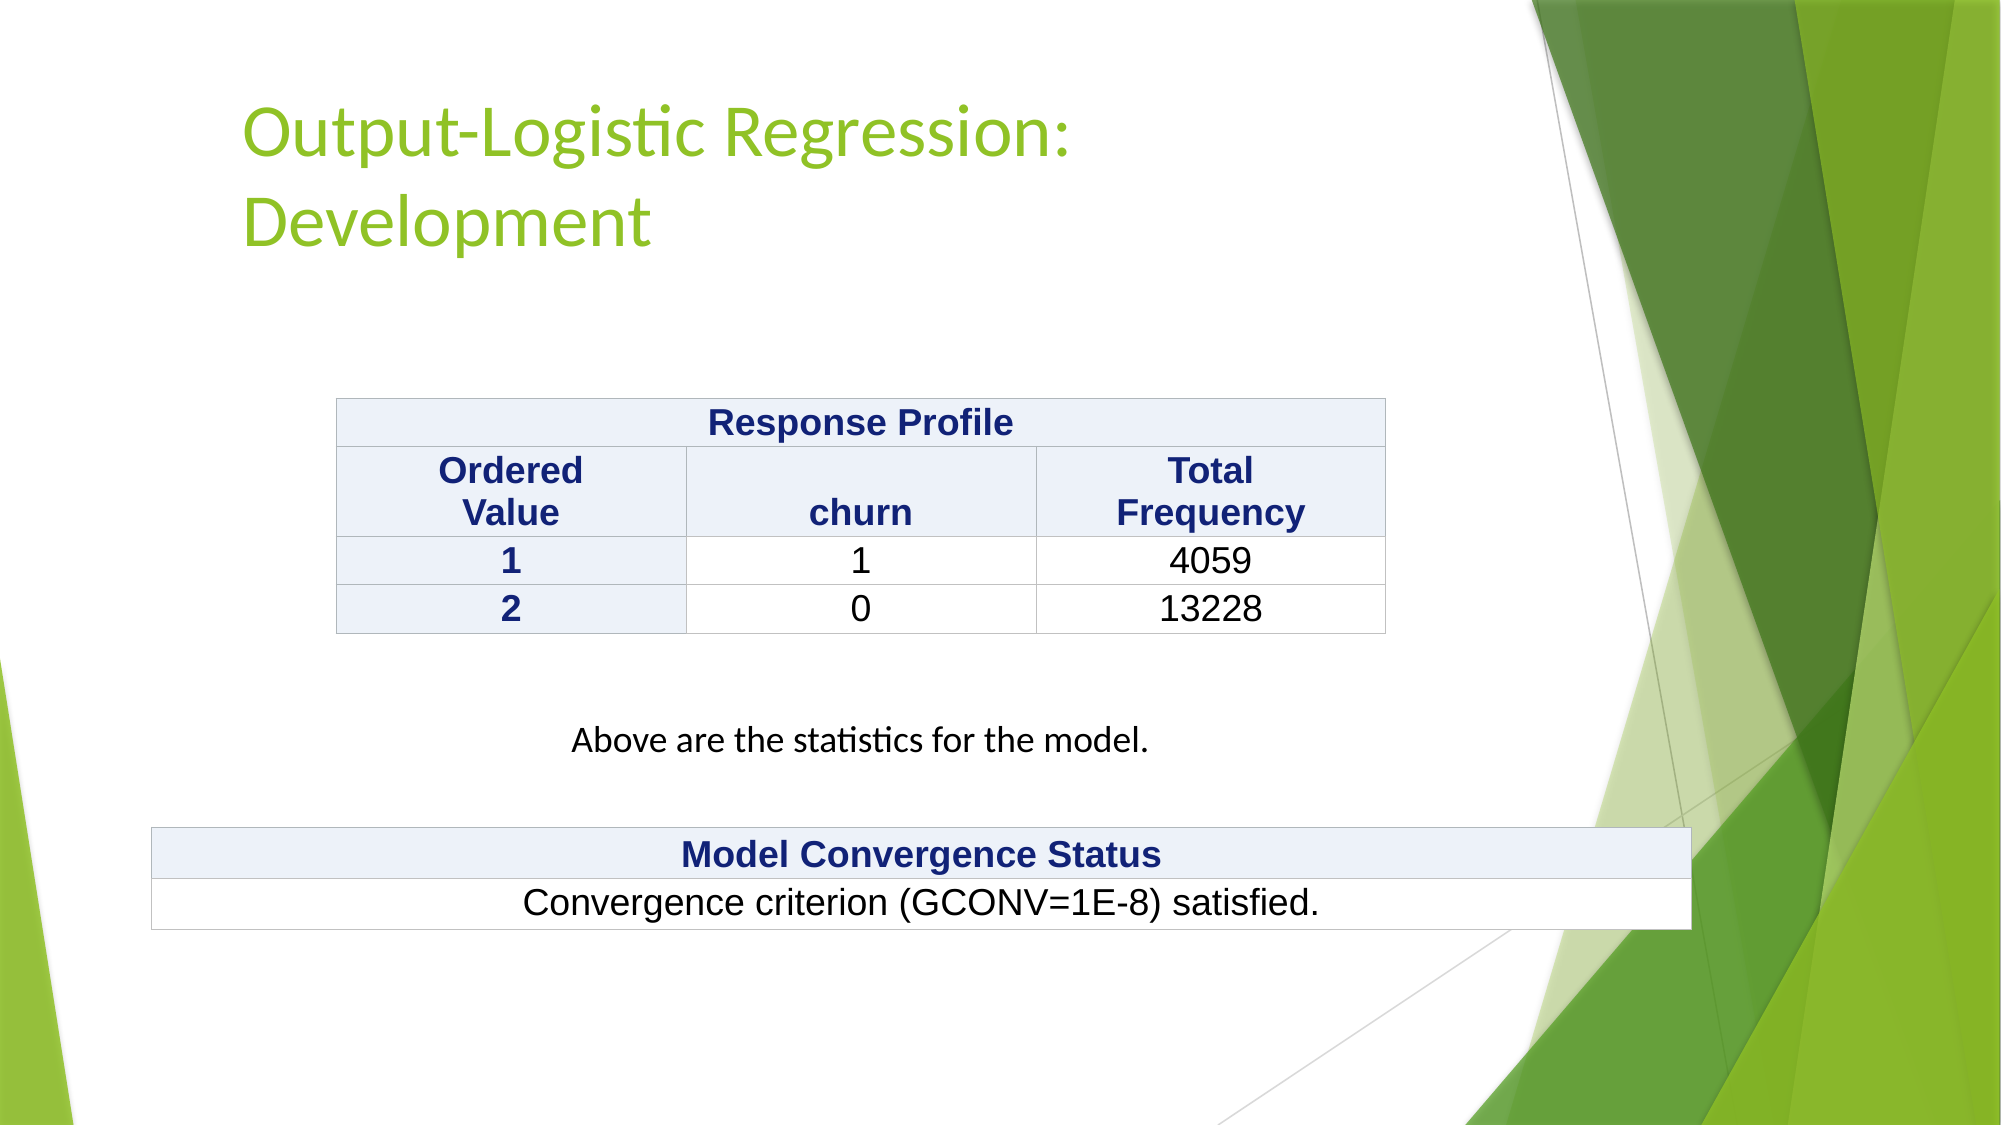

# Output-Logistic Regression: Development
| Response Profile |  |  |
| --- | --- | --- |
| Ordered Value | churn | Total Frequency |
| 1 | 1 | 4059 |
| 2 | 0 | 13228 |
Above are the statistics for the model.
| Model Convergence Status |
| --- |
| Convergence criterion (GCONV=1E-8) satisfied. |